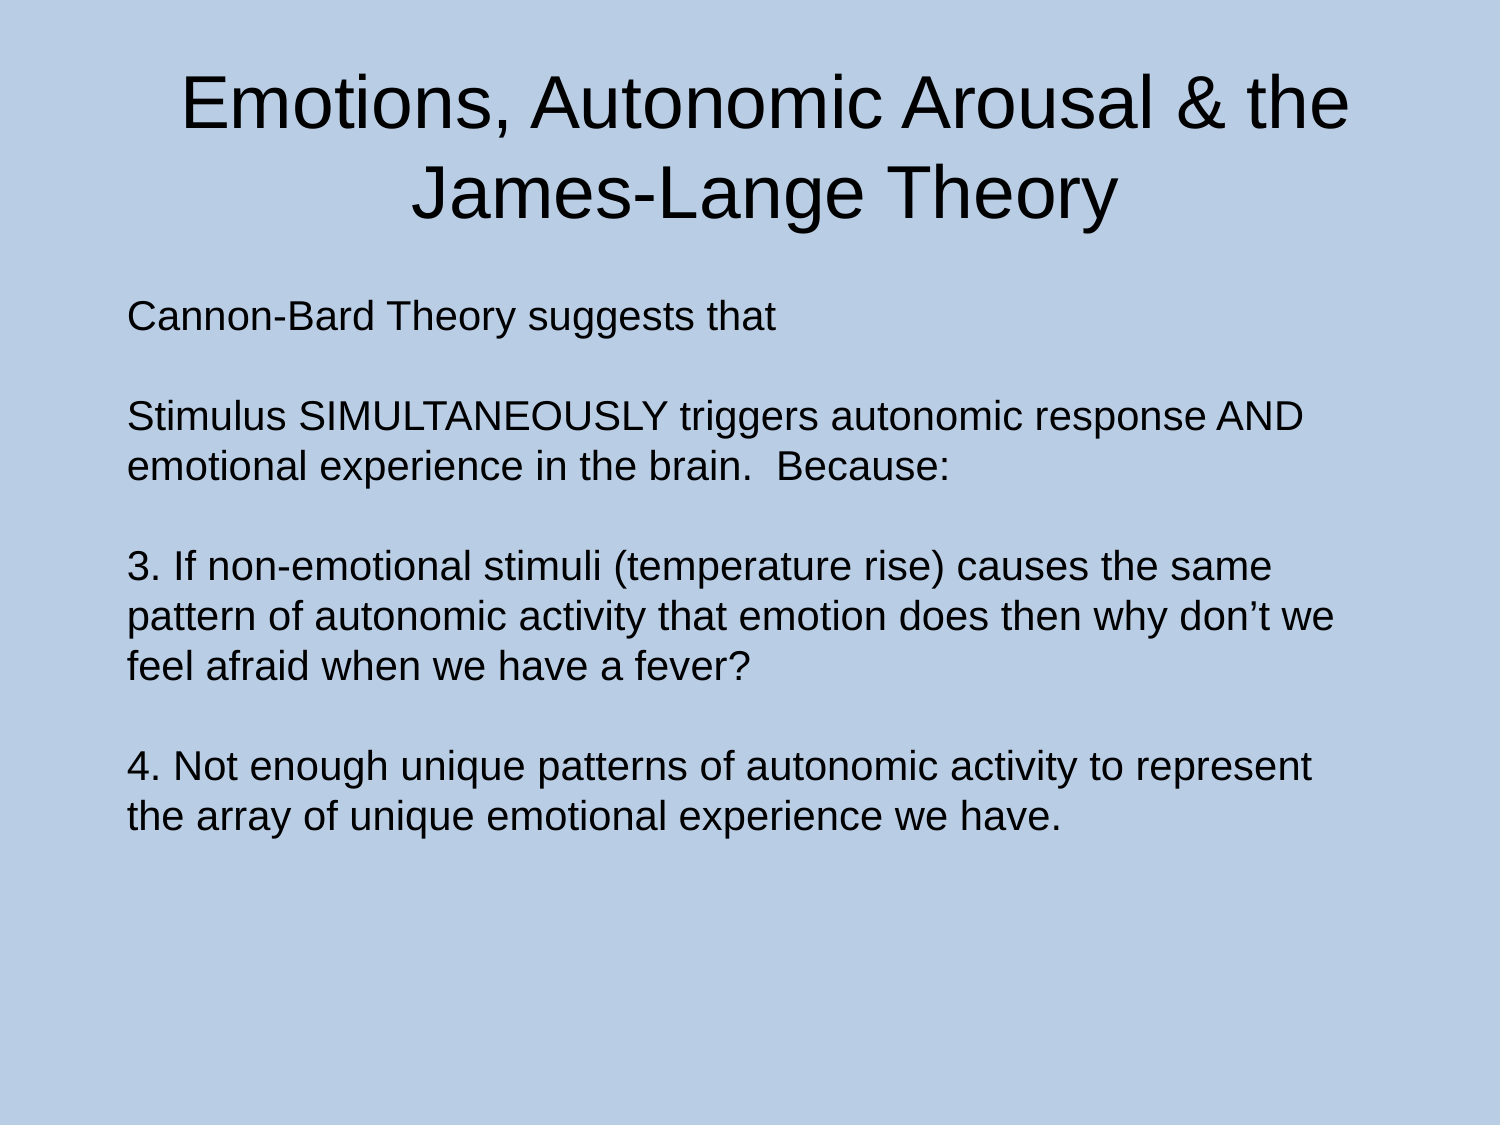

Emotions, Autonomic Arousal & the James-Lange Theory
Cannon-Bard Theory suggests that

Stimulus SIMULTANEOUSLY triggers autonomic response AND emotional experience in the brain.  Because:

3. If non-emotional stimuli (temperature rise) causes the same pattern of autonomic activity that emotion does then why don’t we feel afraid when we have a fever?

4. Not enough unique patterns of autonomic activity to represent the array of unique emotional experience we have.